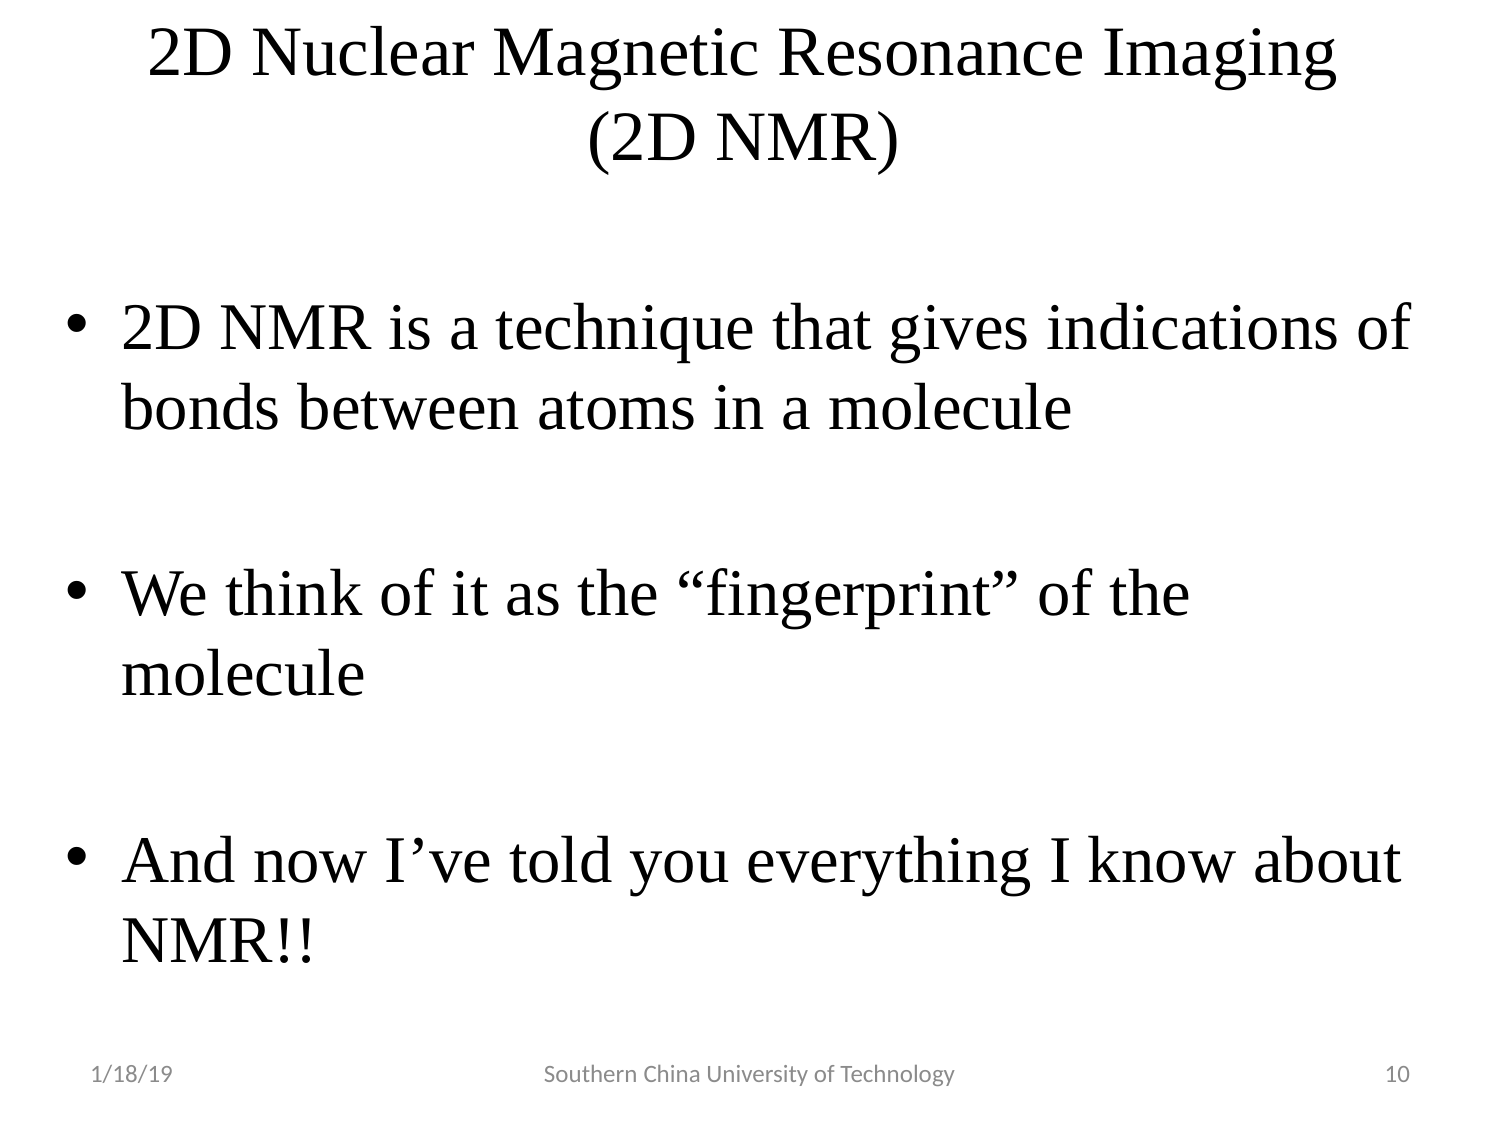

# 2D Nuclear Magnetic Resonance Imaging (2D NMR)
2D NMR is a technique that gives indications of bonds between atoms in a molecule

We think of it as the “fingerprint” of the molecule

And now I’ve told you everything I know about NMR!!
1/18/19
Southern China University of Technology
10